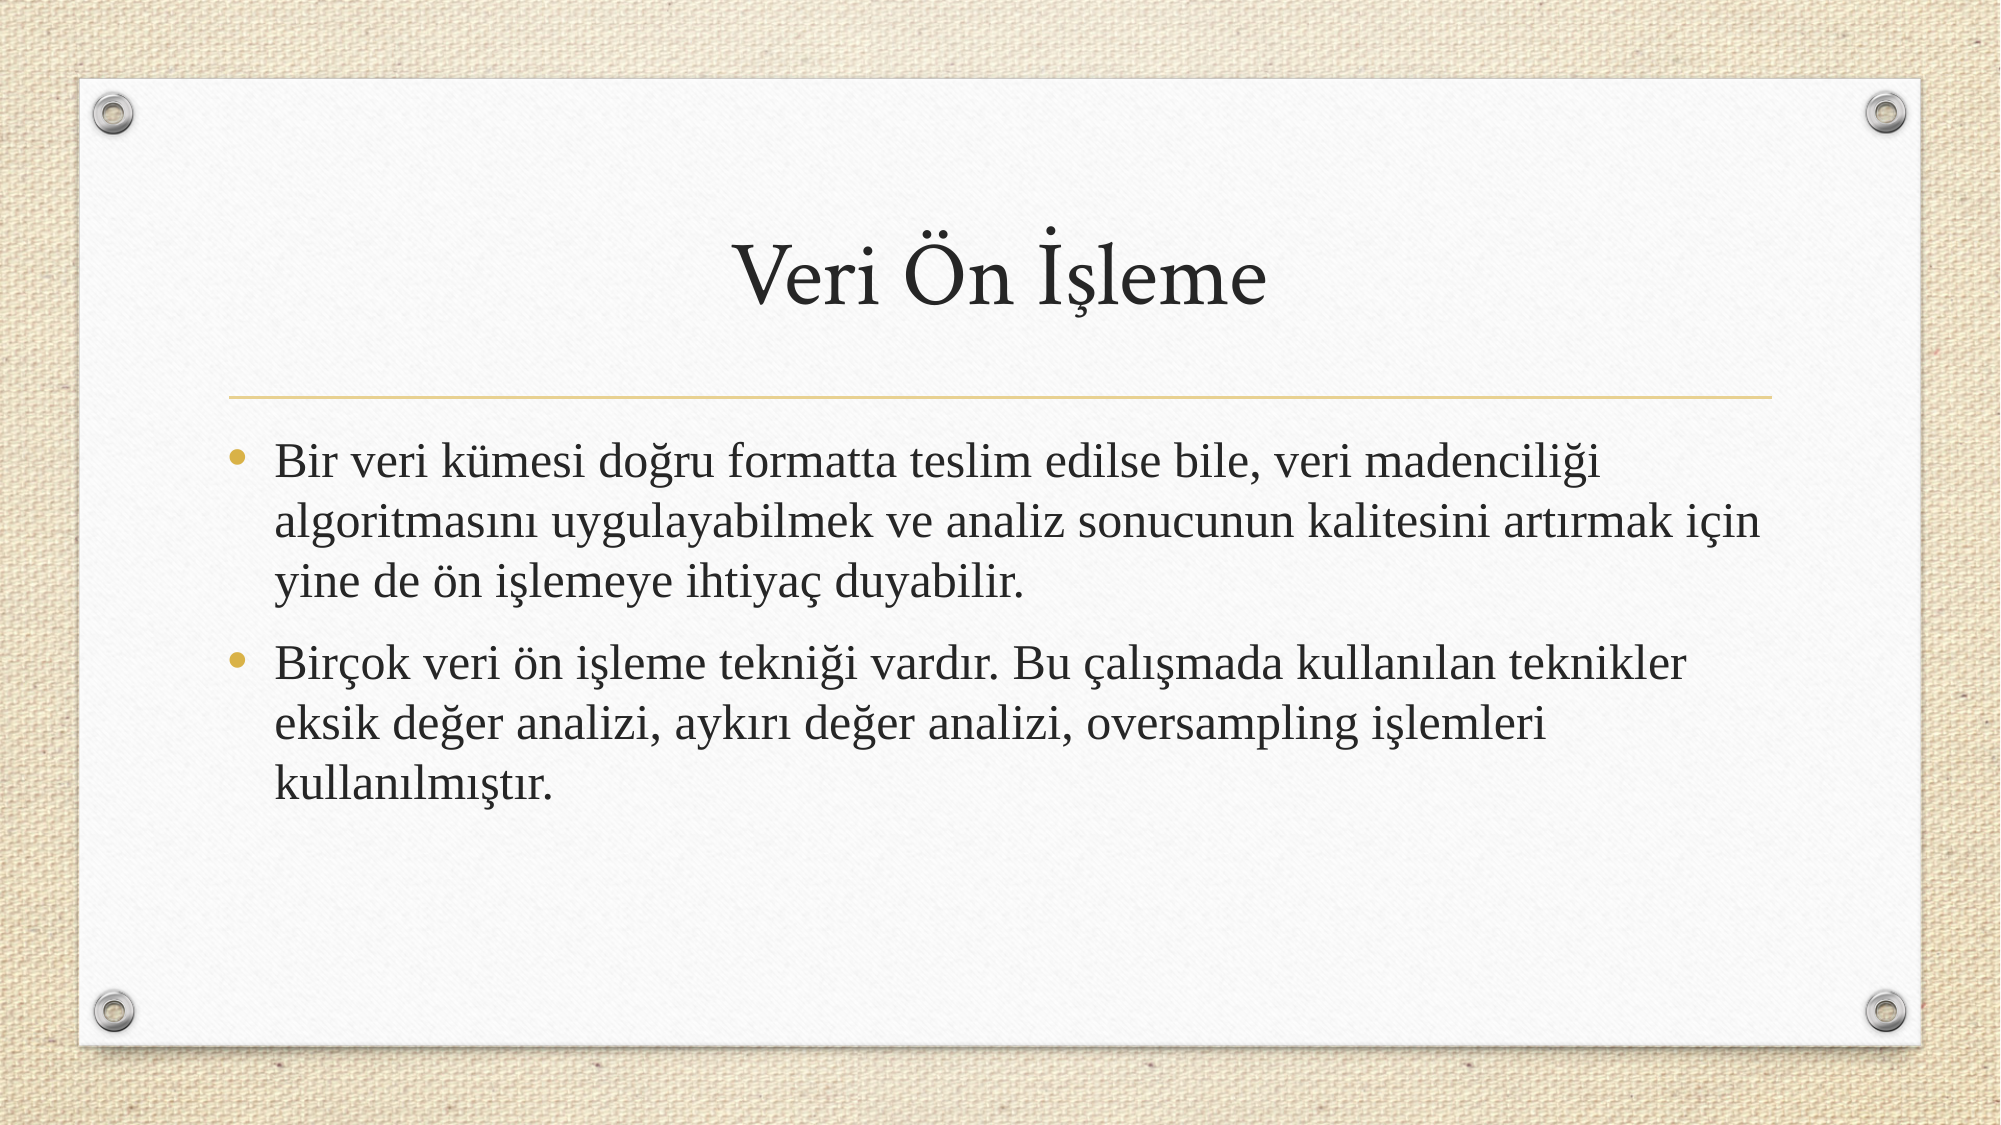

# Veri Ön İşleme
Bir veri kümesi doğru formatta teslim edilse bile, veri madenciliği algoritmasını uygulayabilmek ve analiz sonucunun kalitesini artırmak için yine de ön işlemeye ihtiyaç duyabilir.
Birçok veri ön işleme tekniği vardır. Bu çalışmada kullanılan teknikler eksik değer analizi, aykırı değer analizi, oversampling işlemleri kullanılmıştır.